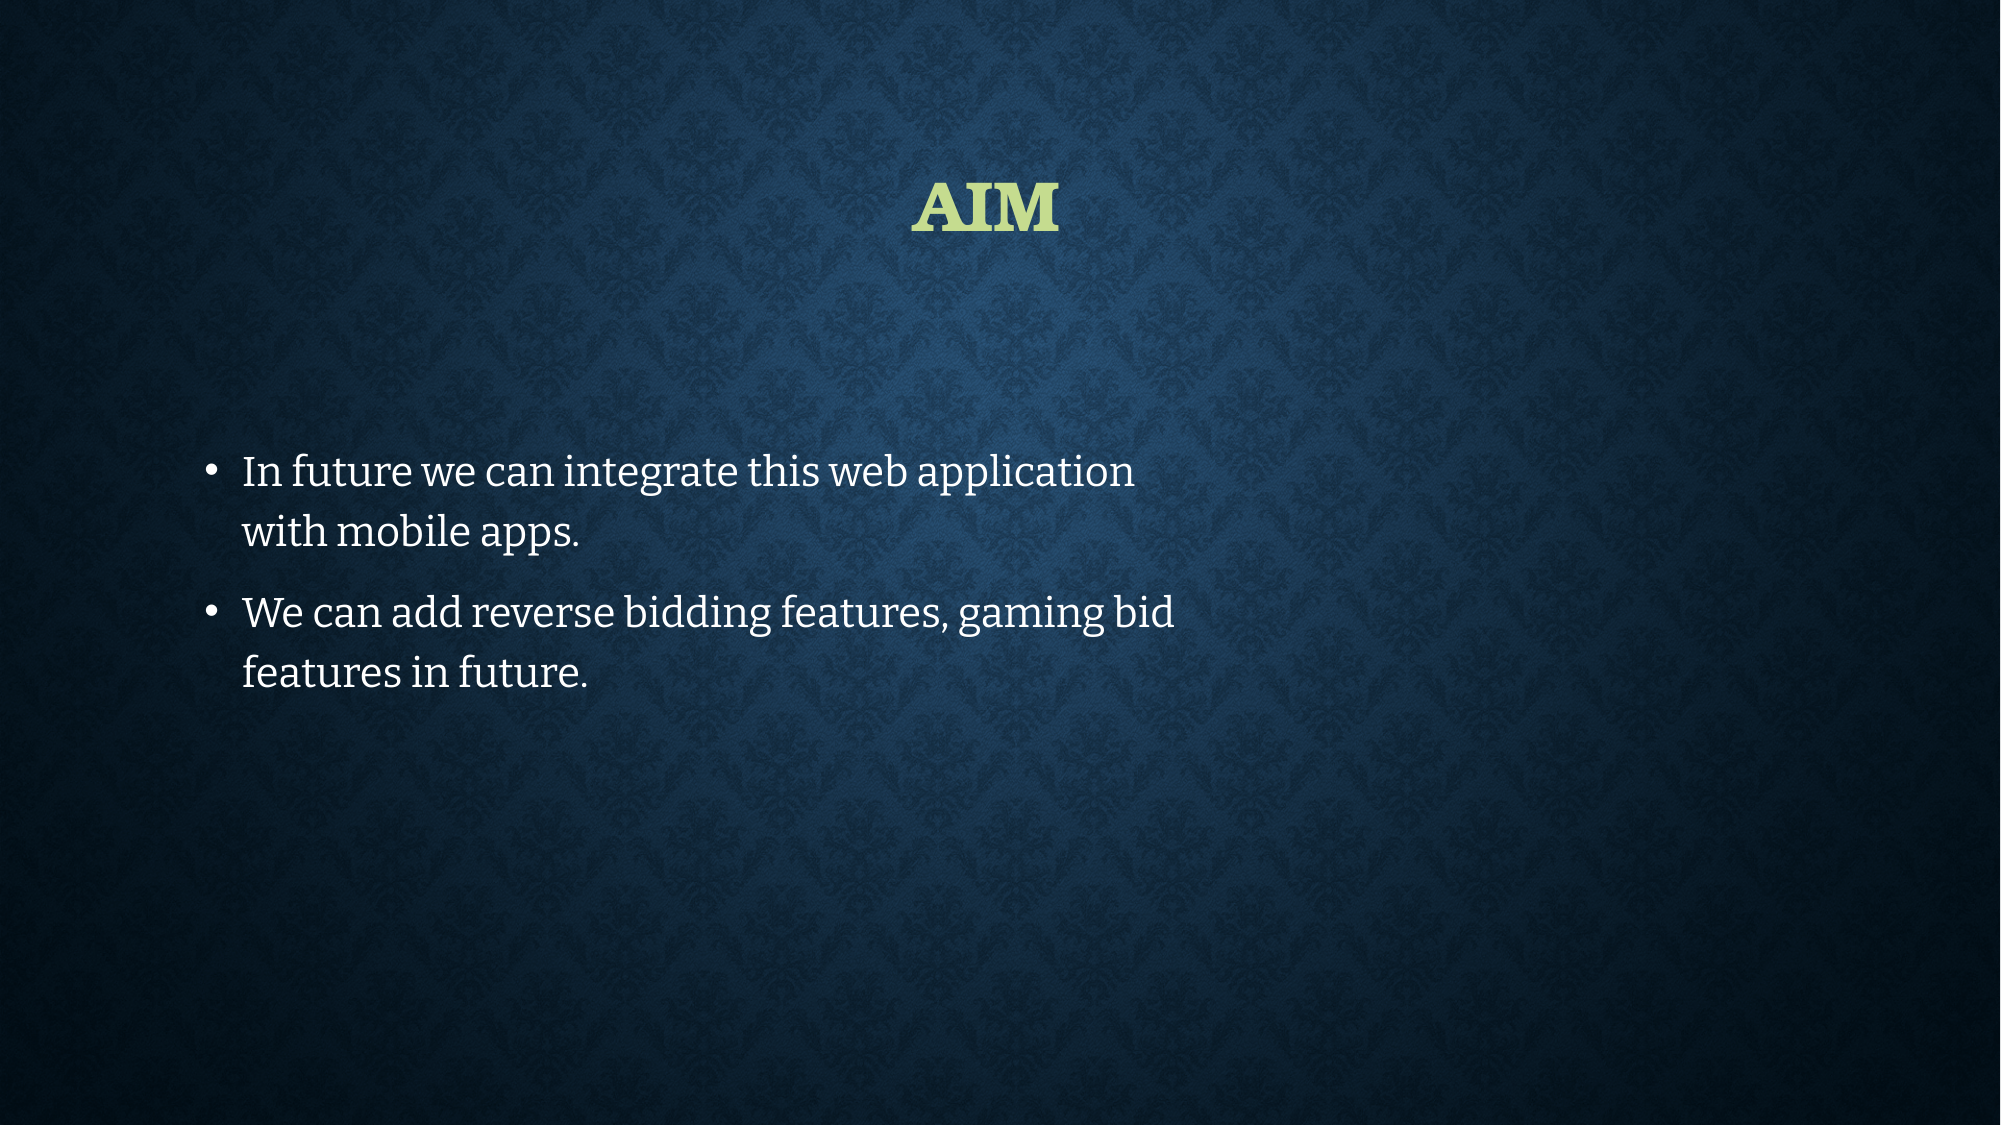

# AIM
In future we can integrate this web application with mobile apps.
We can add reverse bidding features, gaming bid features in future.